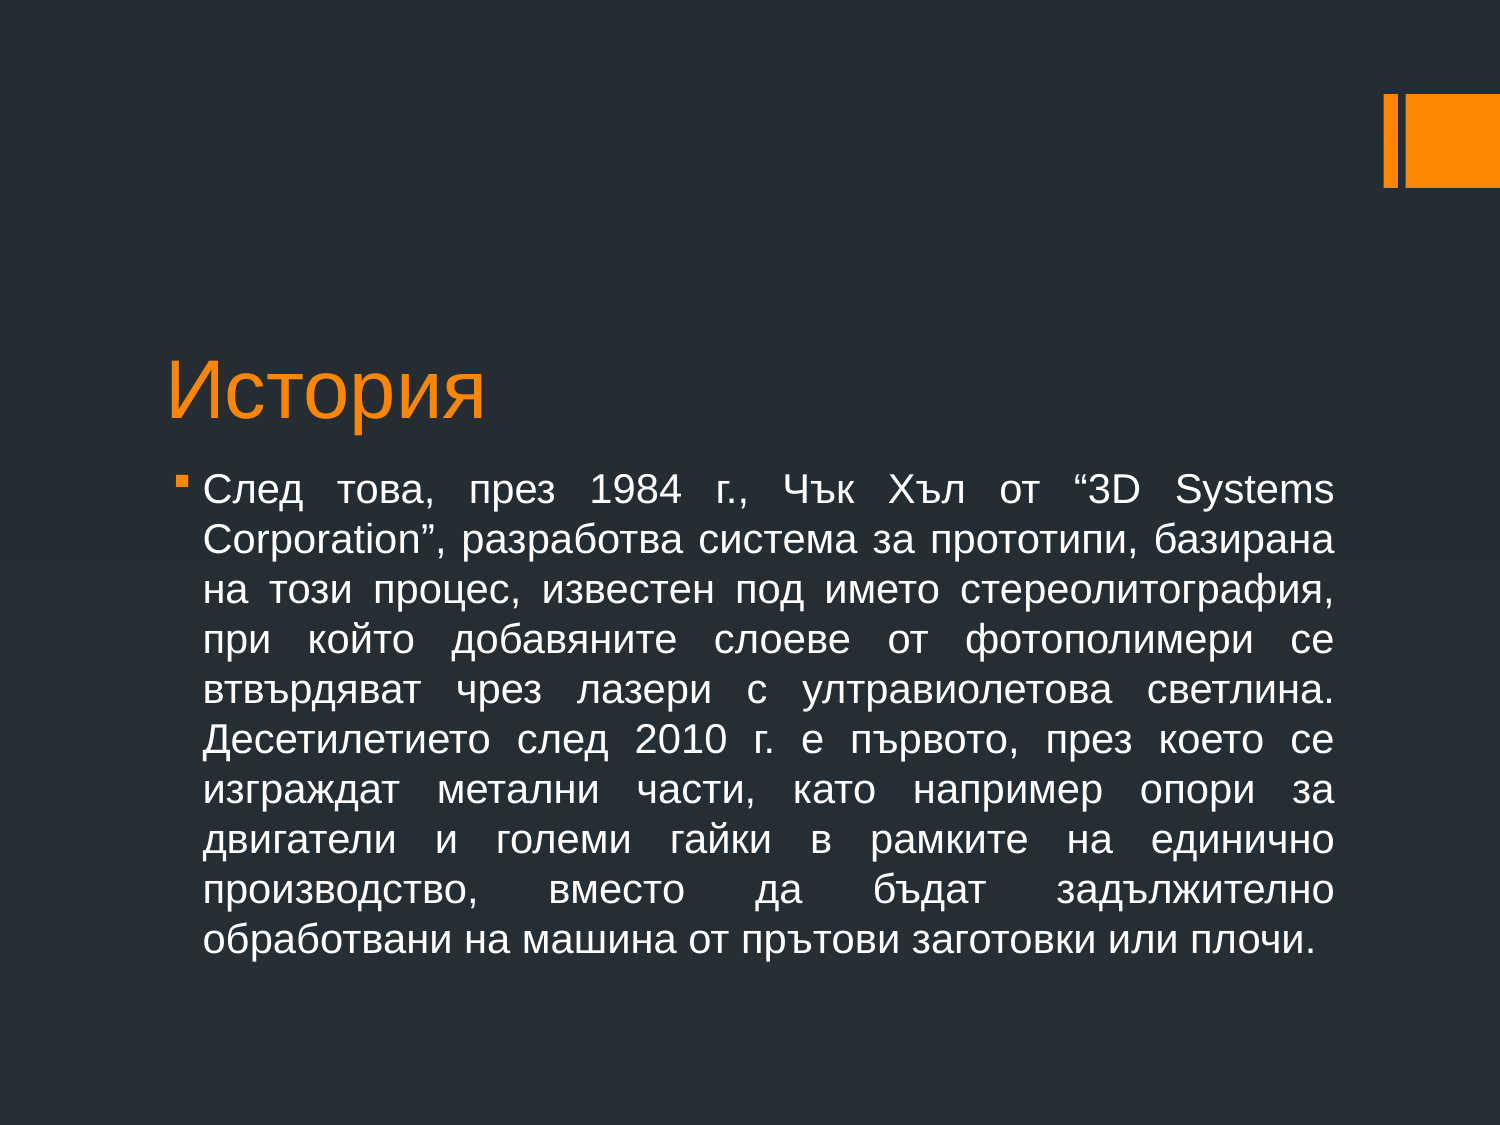

# История
След това, през 1984 г., Чък Хъл от “3D Systems Corporation”, разработва система за прототипи, базирана на този процес, известен под името стереолитография, при който добавяните слоеве от фотополимери се втвърдяват чрез лазери с ултравиолетова светлина. Десетилетието след 2010 г. е първото, през което се изграждат метални части, като например опори за двигатели и големи гайки в рамките на единично производство, вместо да бъдат задължително обработвани на машина от прътови заготовки или плочи.